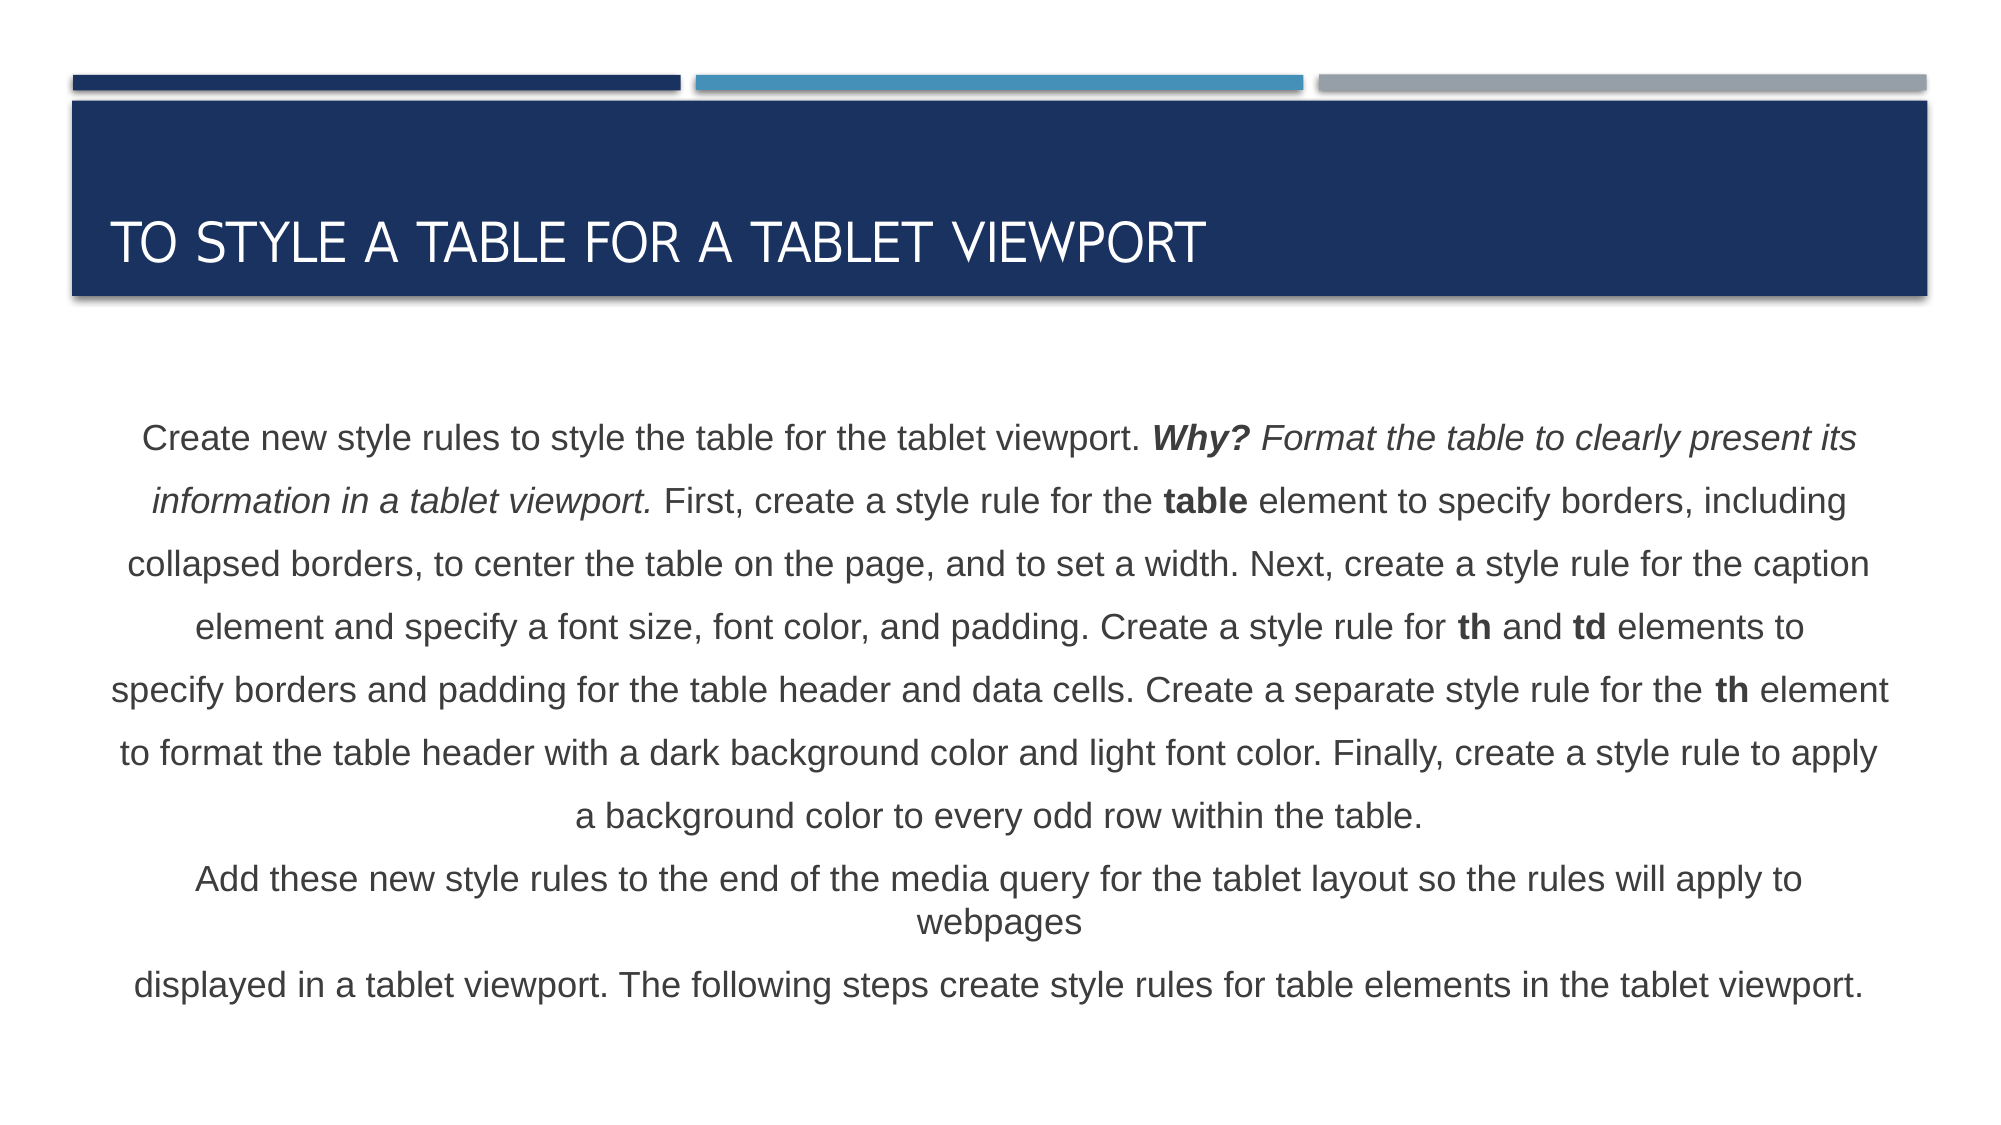

# To Style a Table for a Tablet Viewport
Create new style rules to style the table for the tablet viewport. Why? Format the table to clearly present its
information in a tablet viewport. First, create a style rule for the table element to specify borders, including
collapsed borders, to center the table on the page, and to set a width. Next, create a style rule for the caption
element and specify a font size, font color, and padding. Create a style rule for th and td elements to
specify borders and padding for the table header and data cells. Create a separate style rule for the th element
to format the table header with a dark background color and light font color. Finally, create a style rule to apply
a background color to every odd row within the table.
Add these new style rules to the end of the media query for the tablet layout so the rules will apply to webpages
displayed in a tablet viewport. The following steps create style rules for table elements in the tablet viewport.